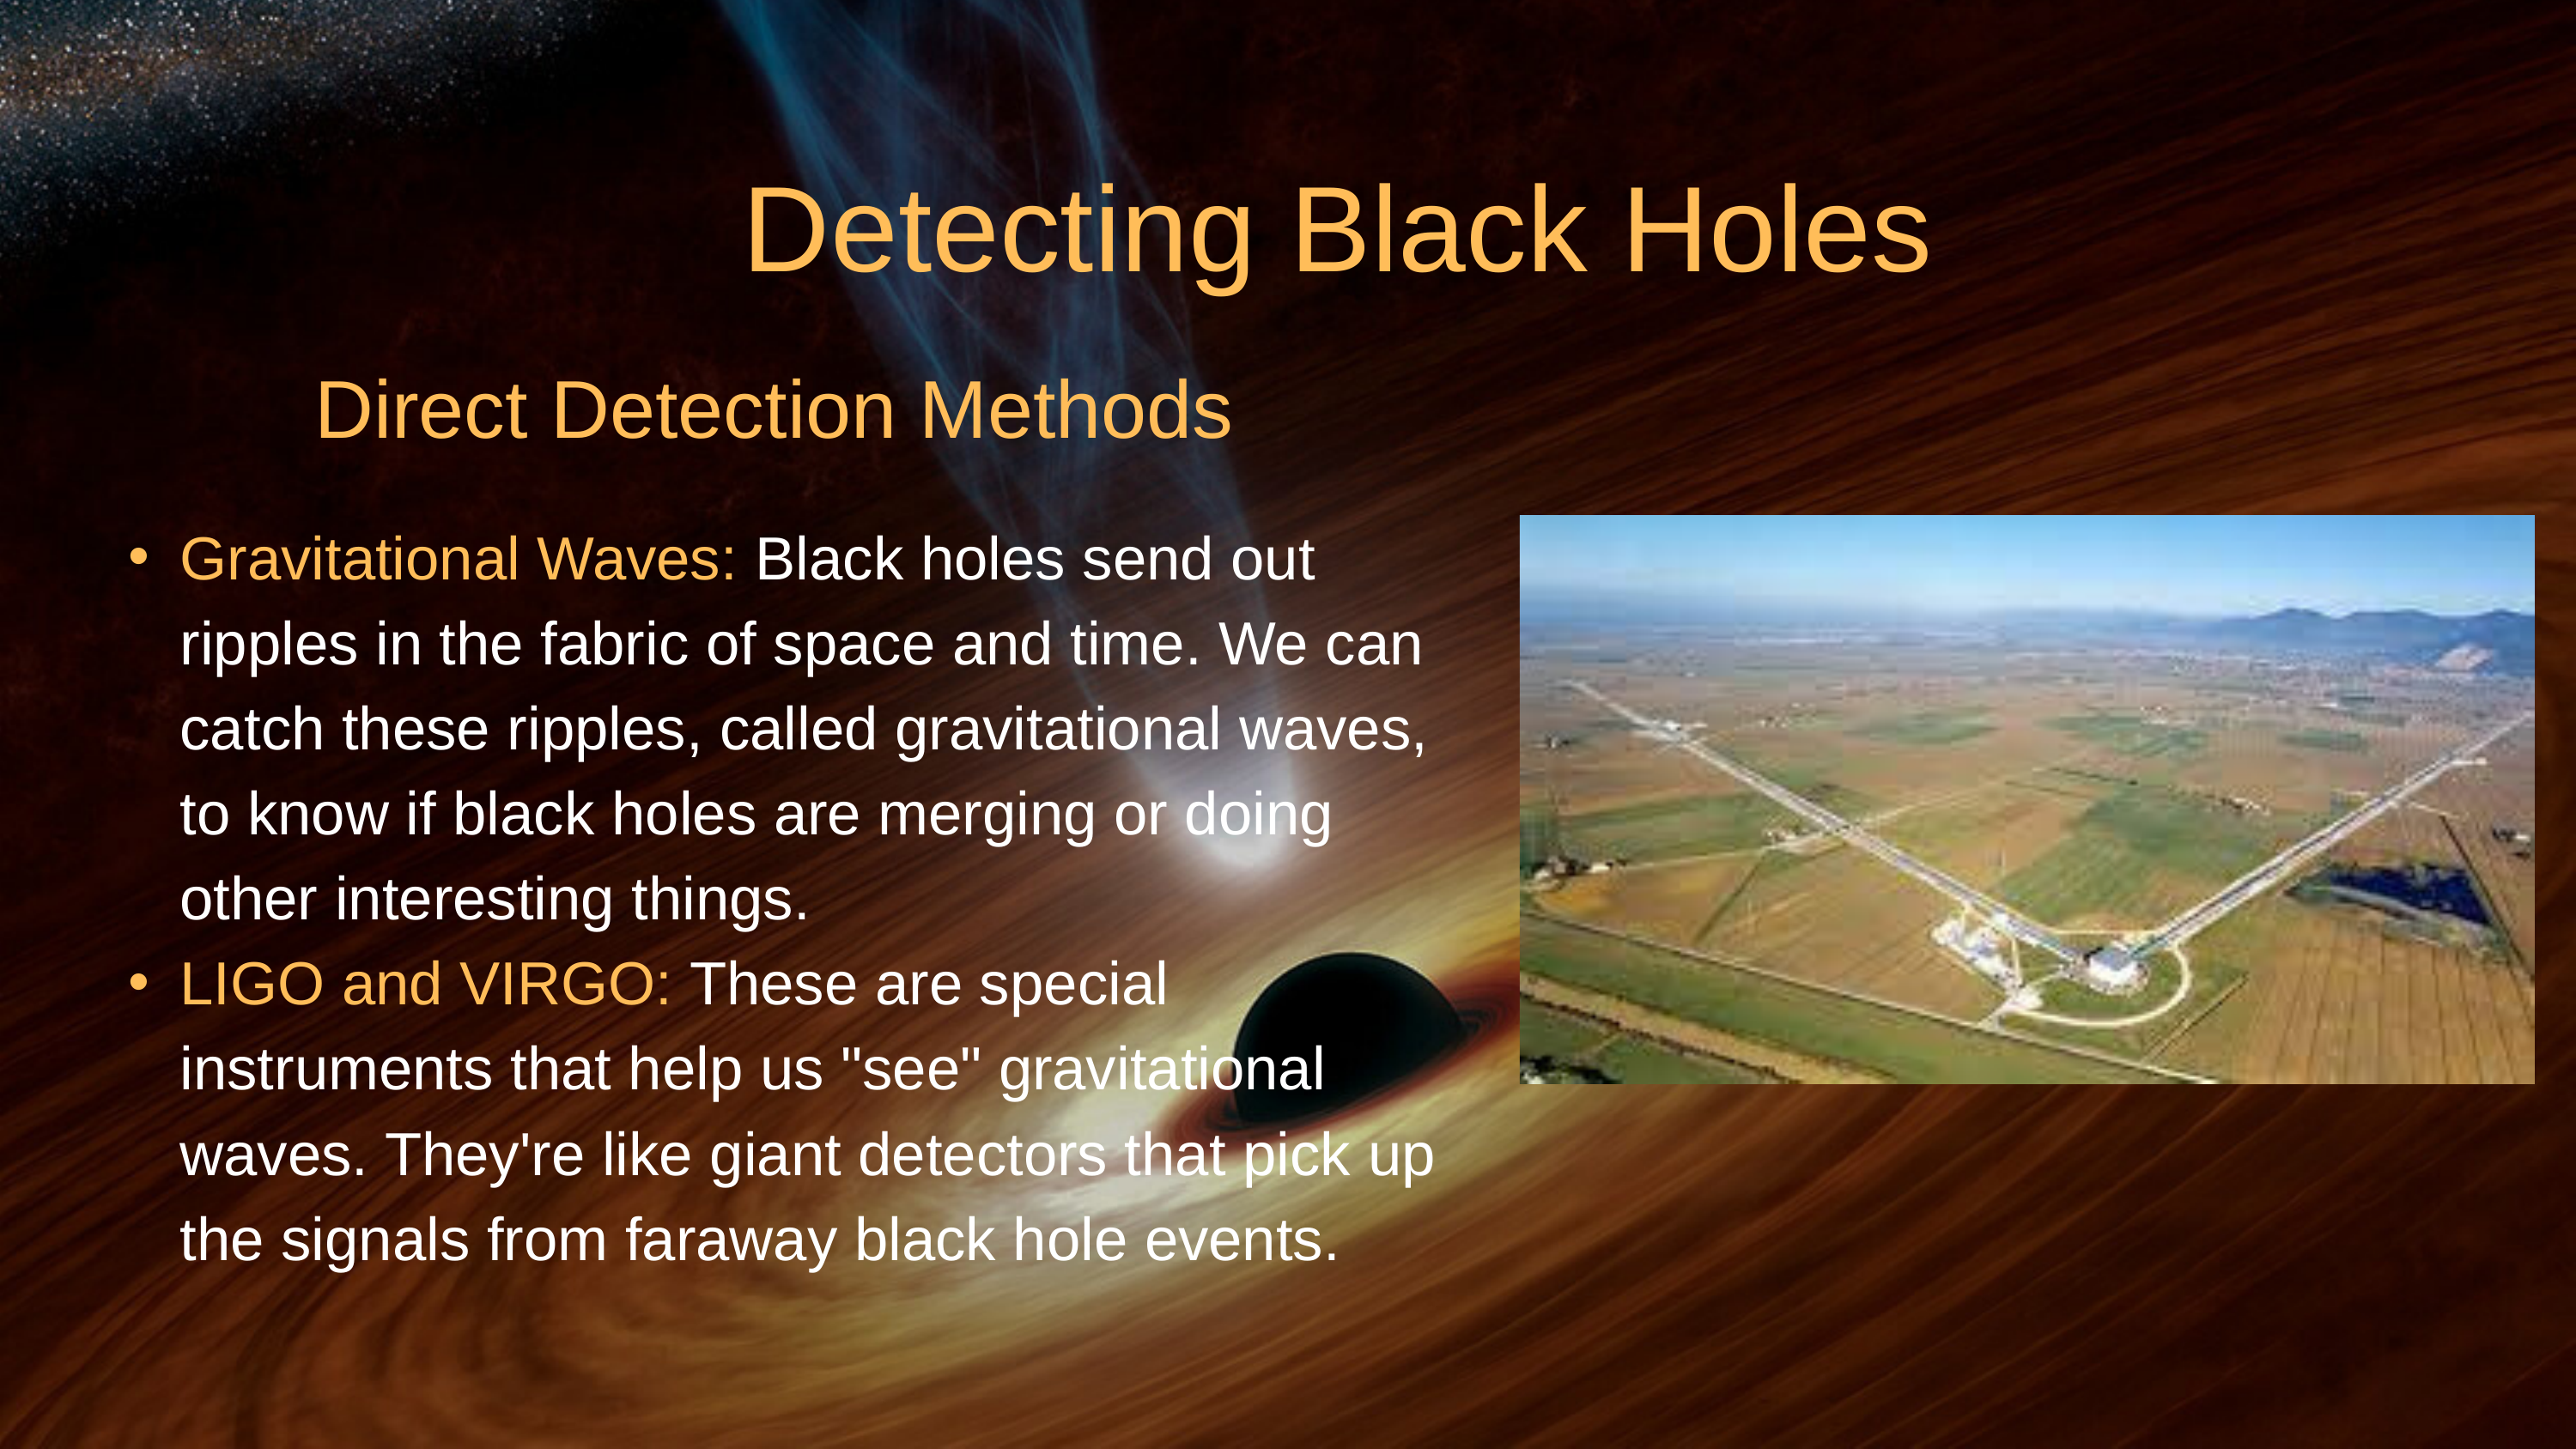

Detecting Black Holes
Direct Detection Methods
Gravitational Waves: Black holes send out ripples in the fabric of space and time. We can catch these ripples, called gravitational waves, to know if black holes are merging or doing other interesting things.
LIGO and VIRGO: These are special instruments that help us "see" gravitational waves. They're like giant detectors that pick up the signals from faraway black hole events.